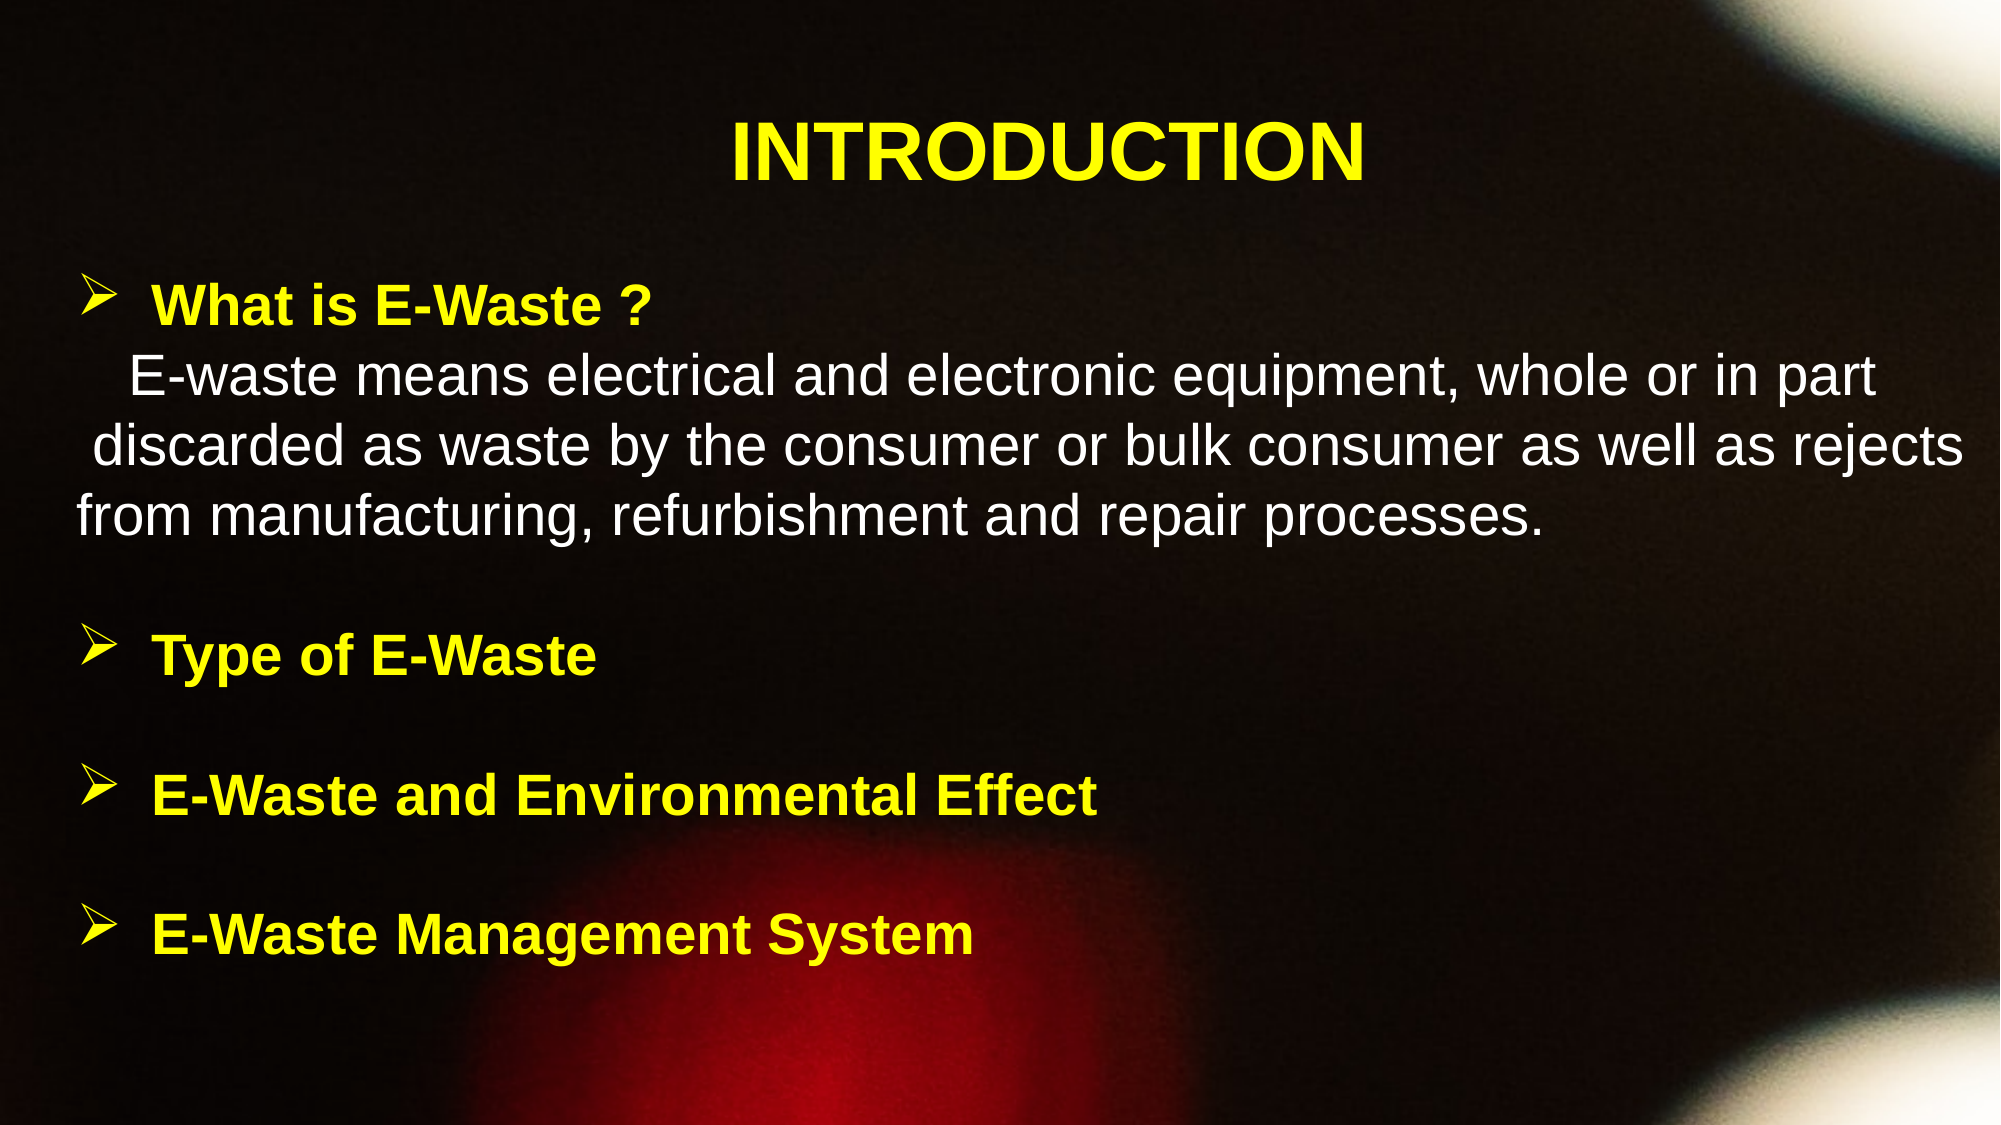

INTRODUCTION

What is E-Waste ?
E-waste means electrical and electronic equipment, whole or in part       discarded as waste by the consumer or bulk consumer as well as rejects from manufacturing, refurbishment and repair processes.

Type of E-Waste

E-Waste and Environmental Effect

E-Waste Management System